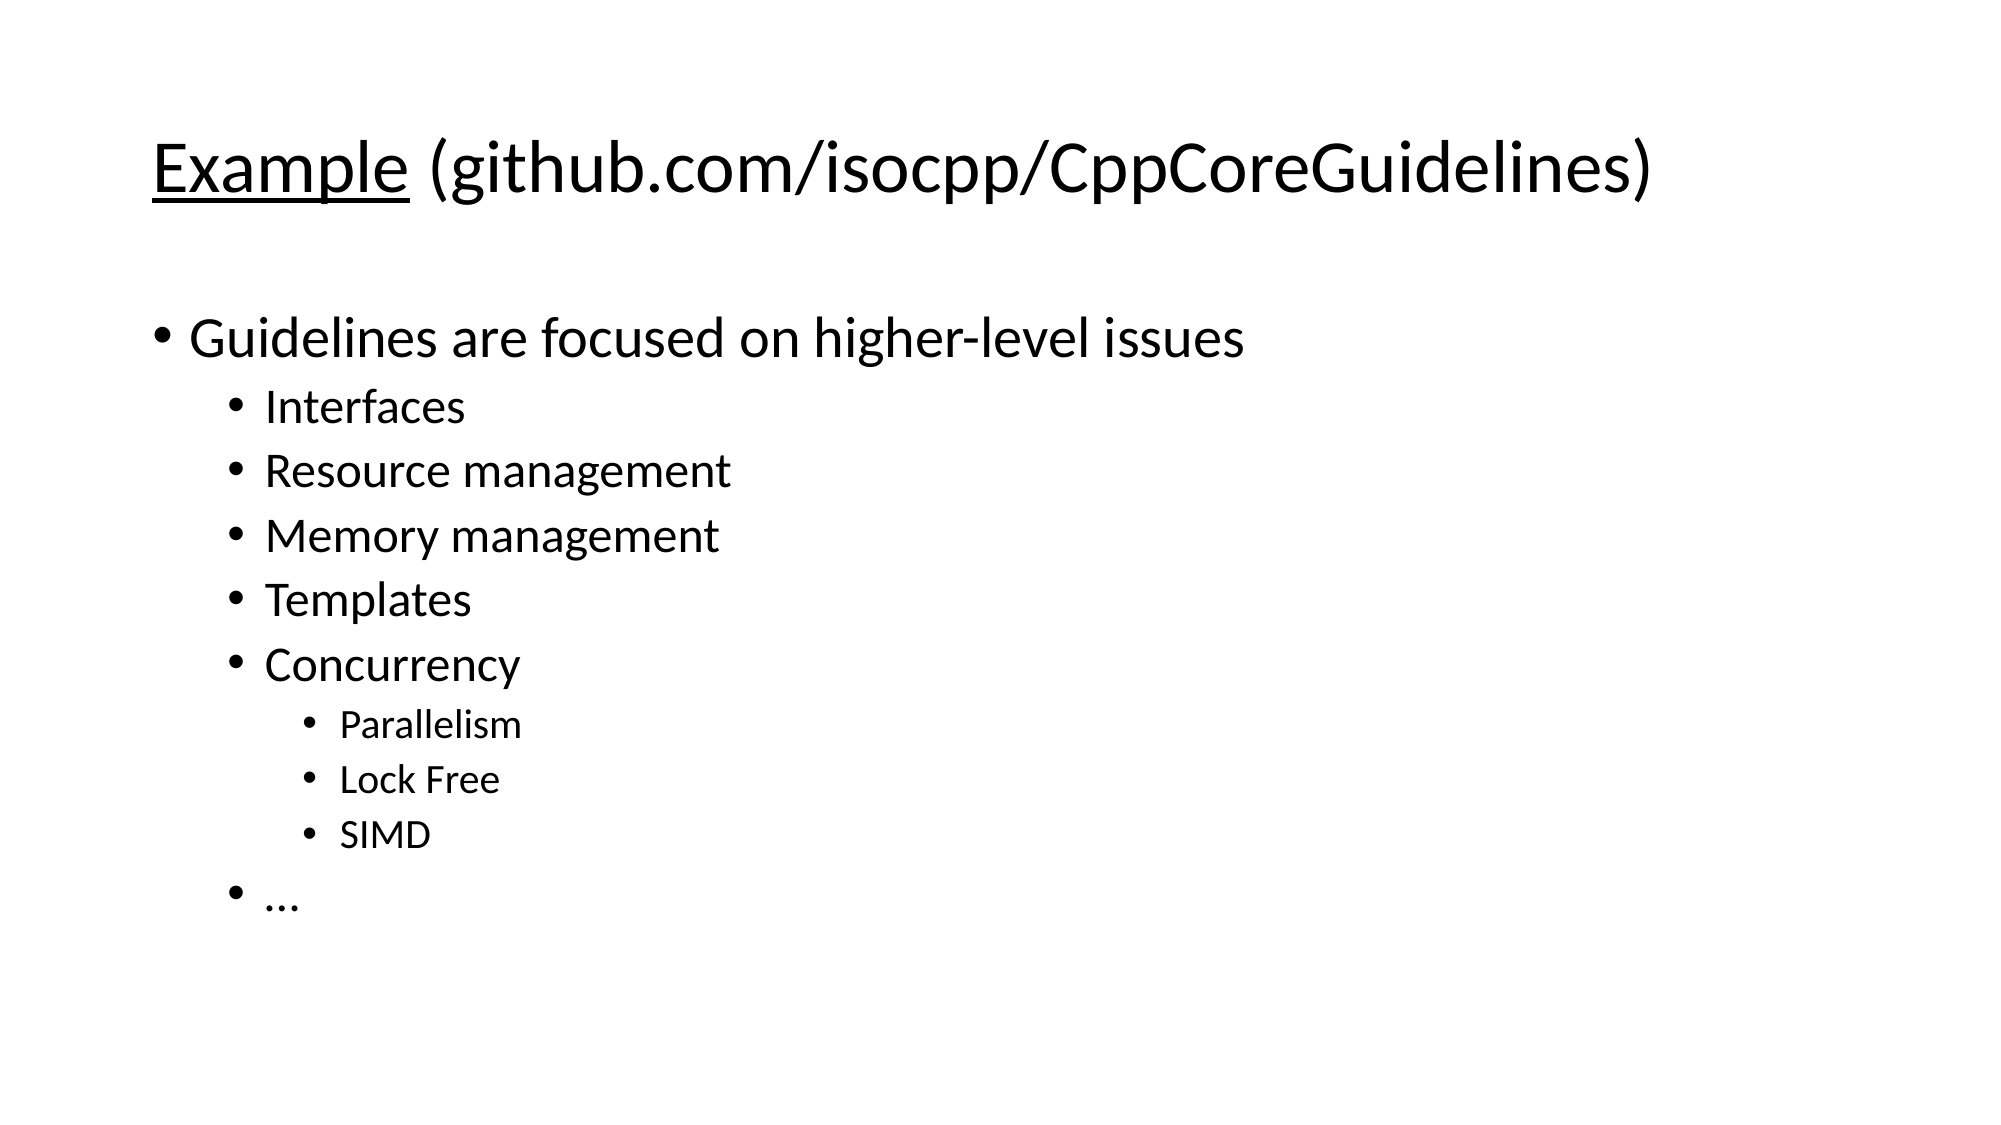

# Example (github.com/isocpp/CppCoreGuidelines)
Guidelines are focused on higher-level issues
Interfaces
Resource management
Memory management
Templates
Concurrency
Parallelism
Lock Free
SIMD
…